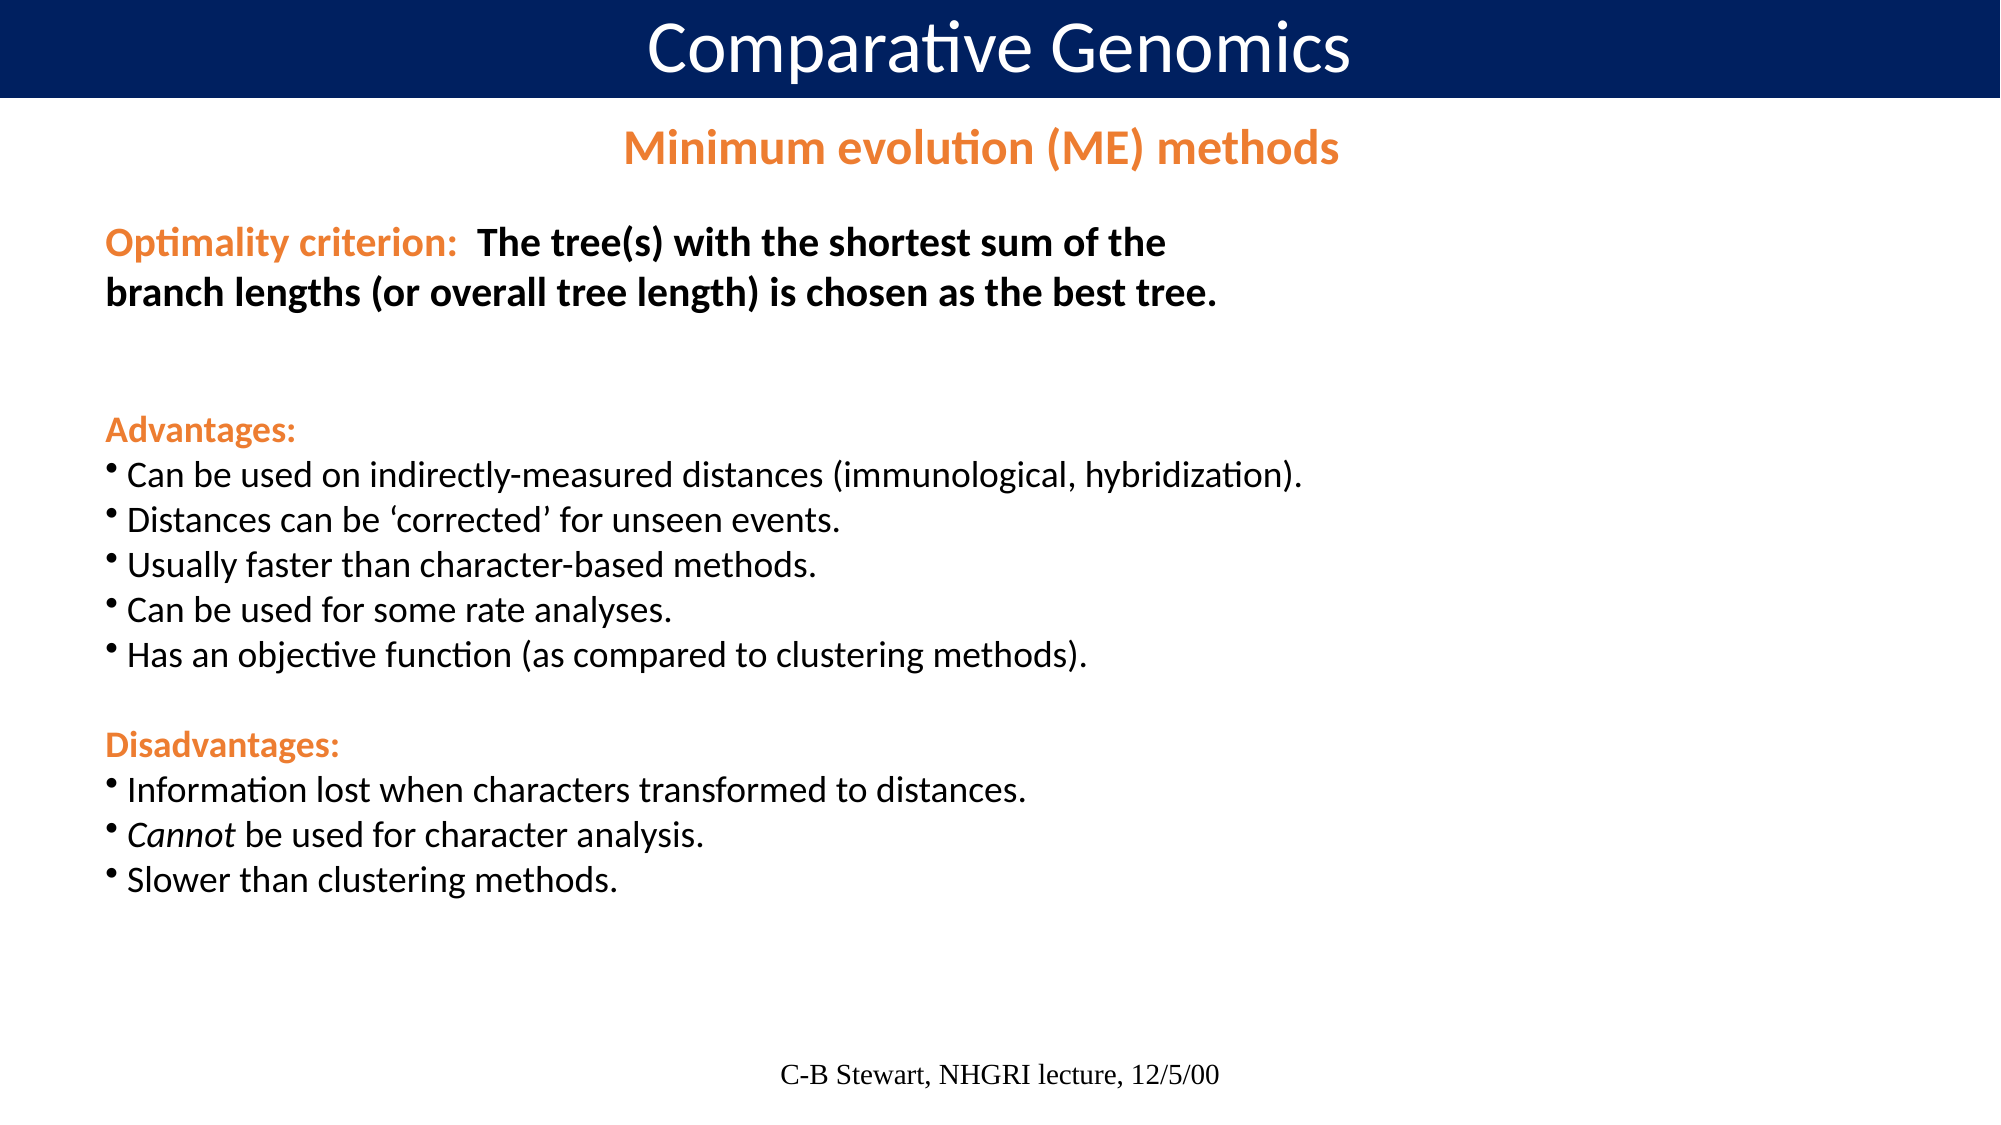

Comparative Genomics
Minimum evolution (ME) methods
Optimality criterion:  The tree(s) with the shortest sum of the
branch lengths (or overall tree length) is chosen as the best tree.

Advantages:
 Can be used on indirectly-measured distances (immunological, hybridization).
 Distances can be ‘corrected’ for unseen events.
 Usually faster than character-based methods.
 Can be used for some rate analyses.
 Has an objective function (as compared to clustering methods).

Disadvantages:
 Information lost when characters transformed to distances.
 Cannot be used for character analysis.
 Slower than clustering methods.

C-B Stewart, NHGRI lecture, 12/5/00